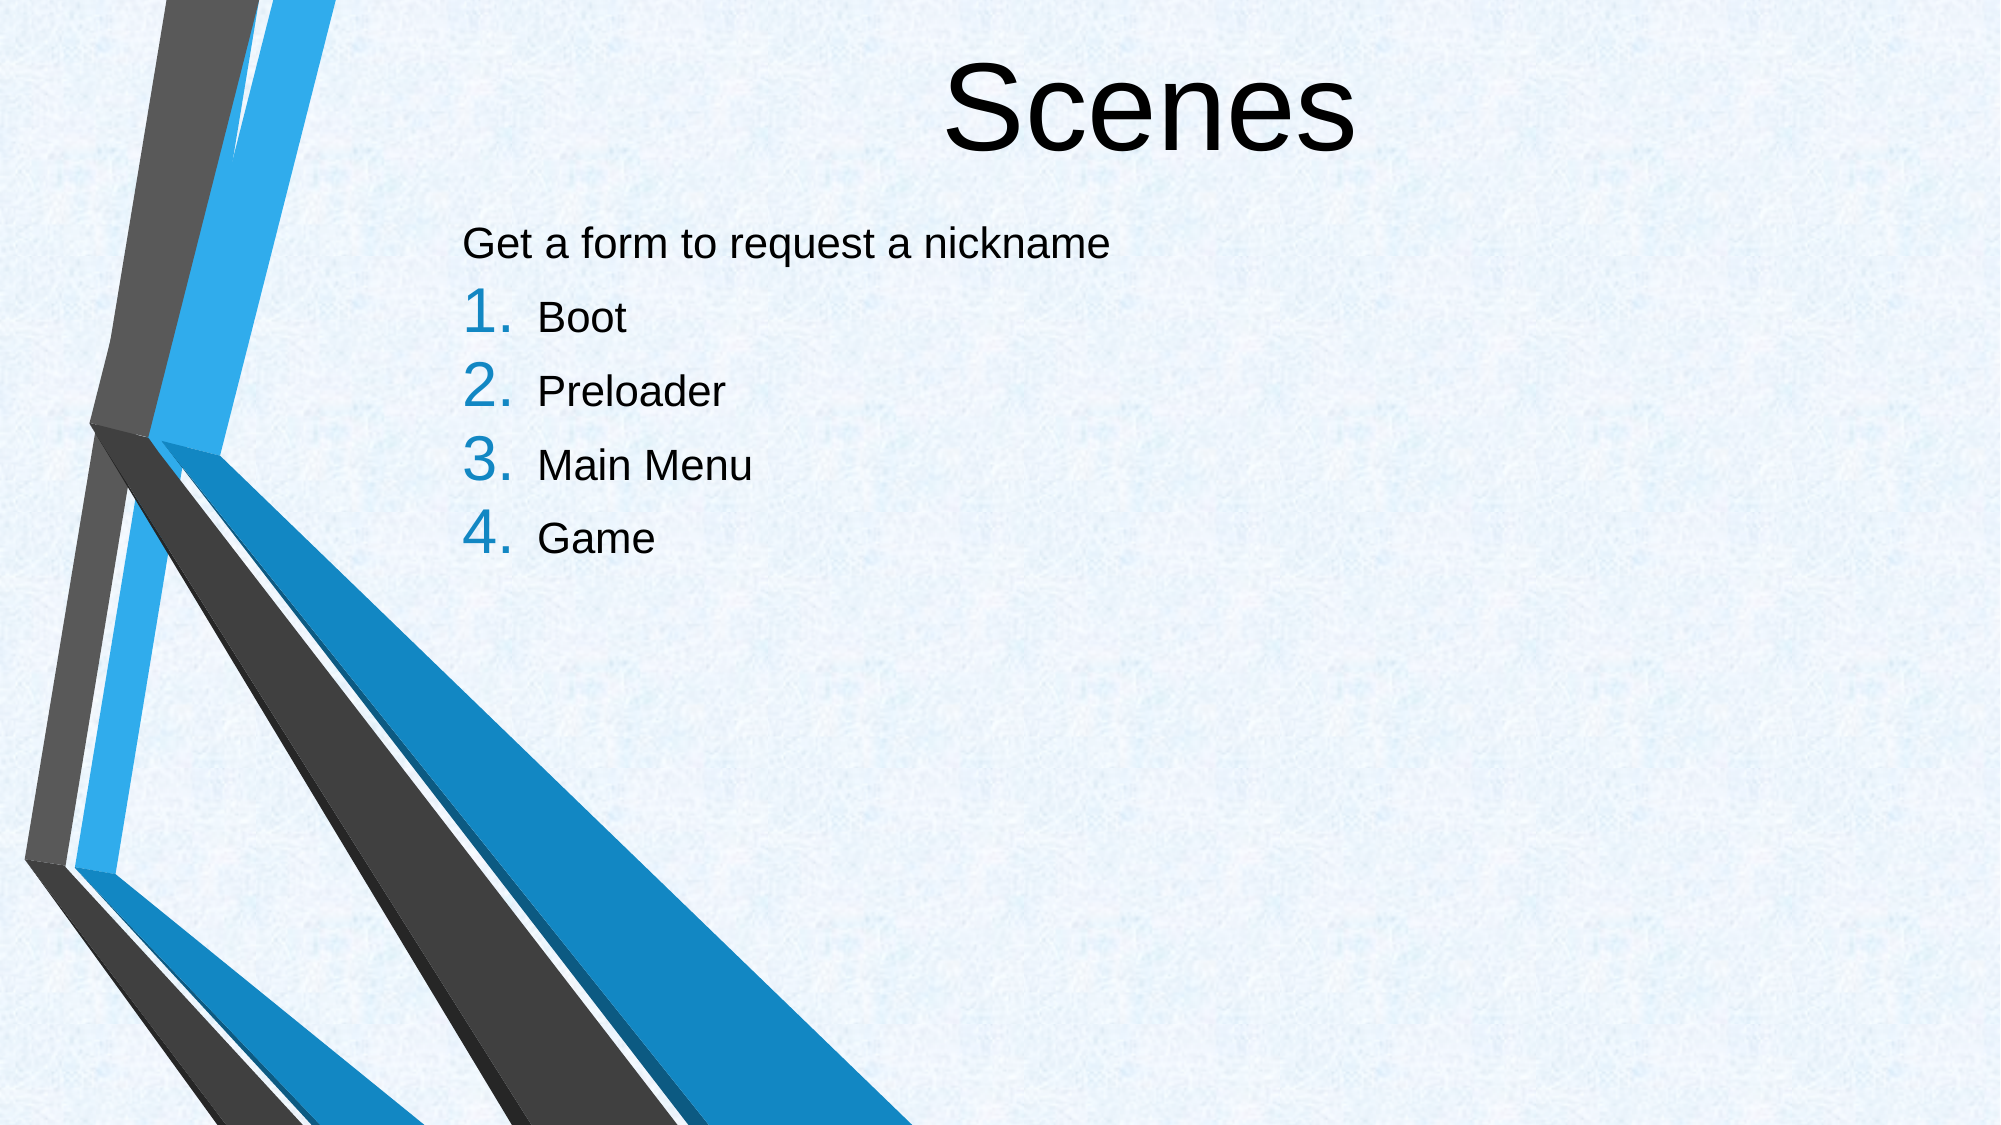

# Scenes
Get a form to request a nickname
Boot
Preloader
Main Menu
Game